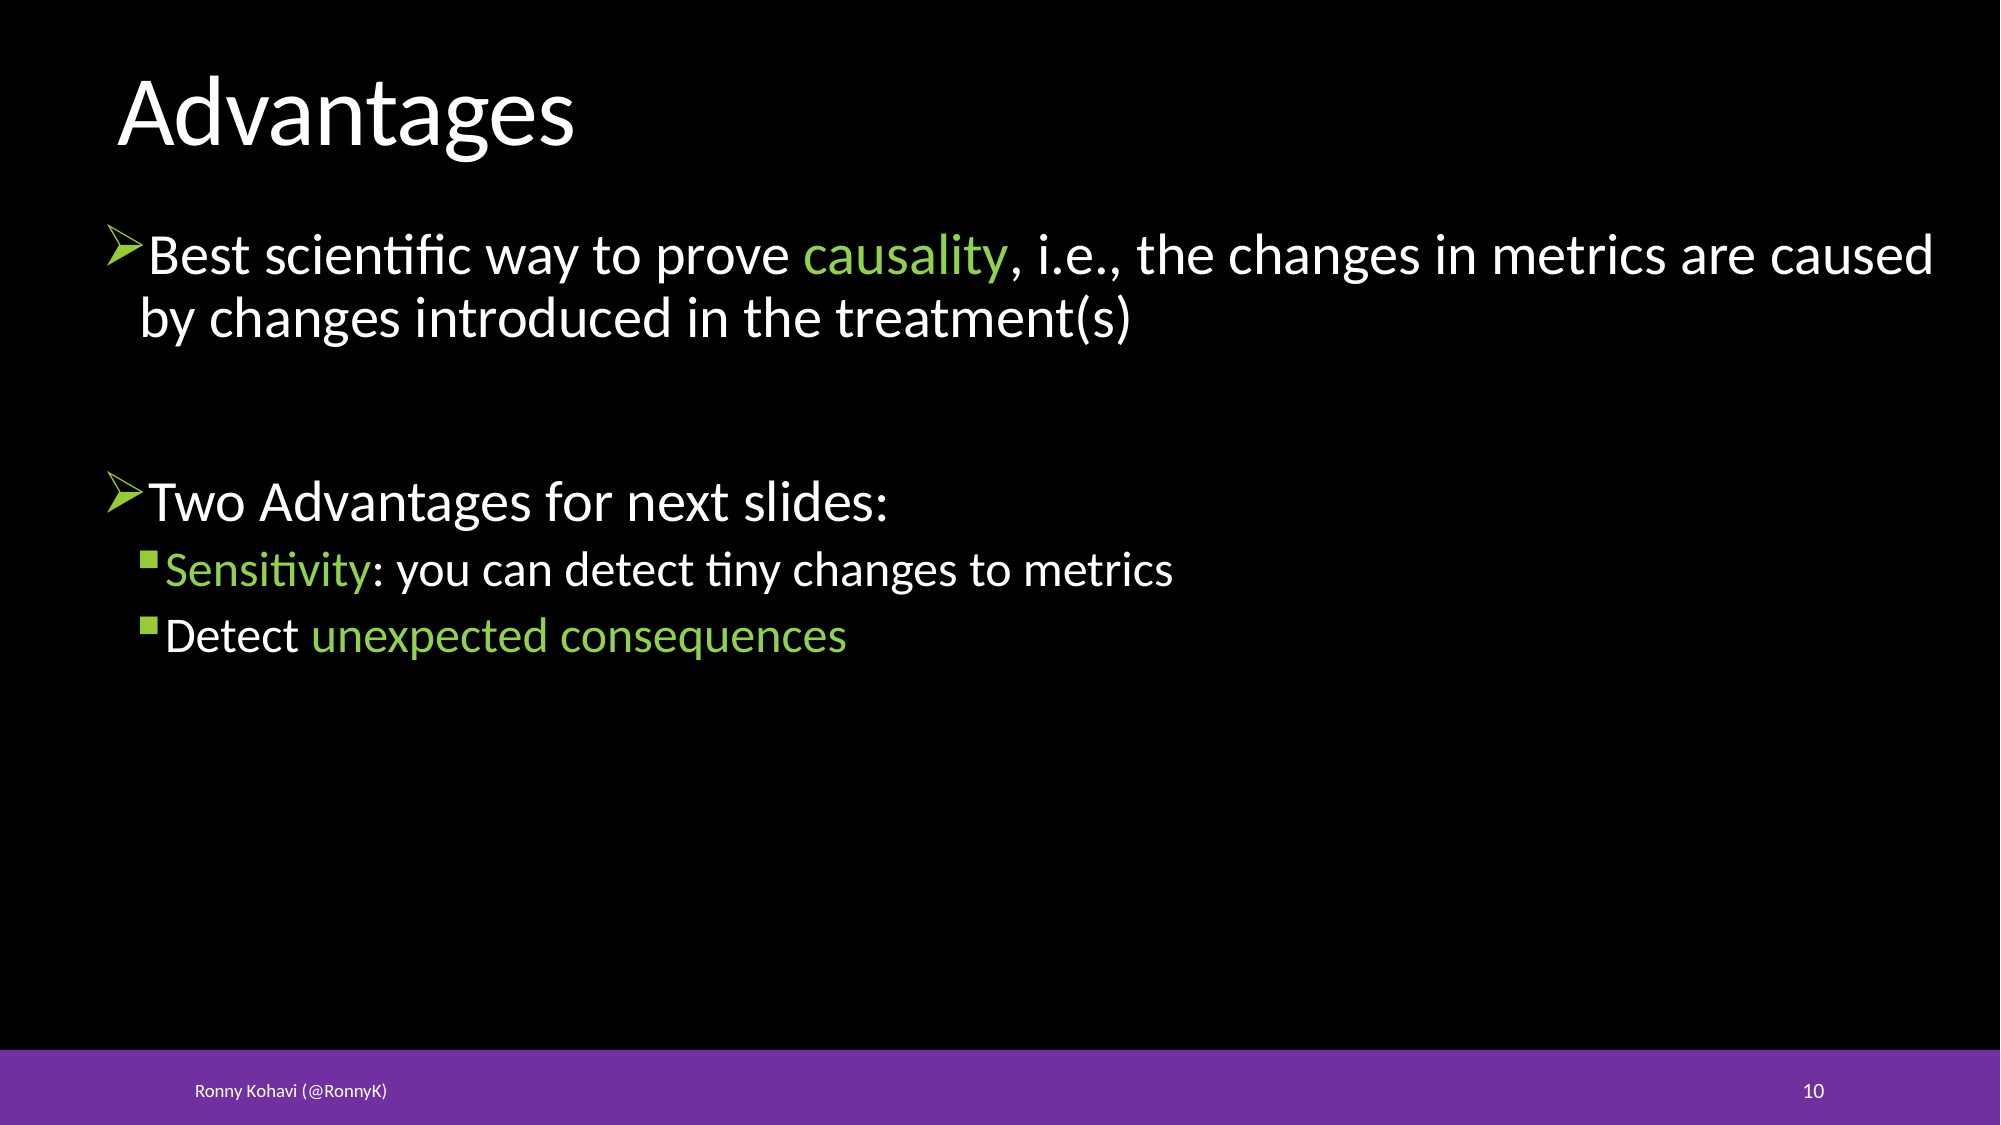

# Advantages
Best scientific way to prove causality, i.e., the changes in metrics are caused by changes introduced in the treatment(s)

Two Advantages for next slides:
Sensitivity: you can detect tiny changes to metrics
Detect unexpected consequences

Ronny Kohavi (@RonnyK)
10